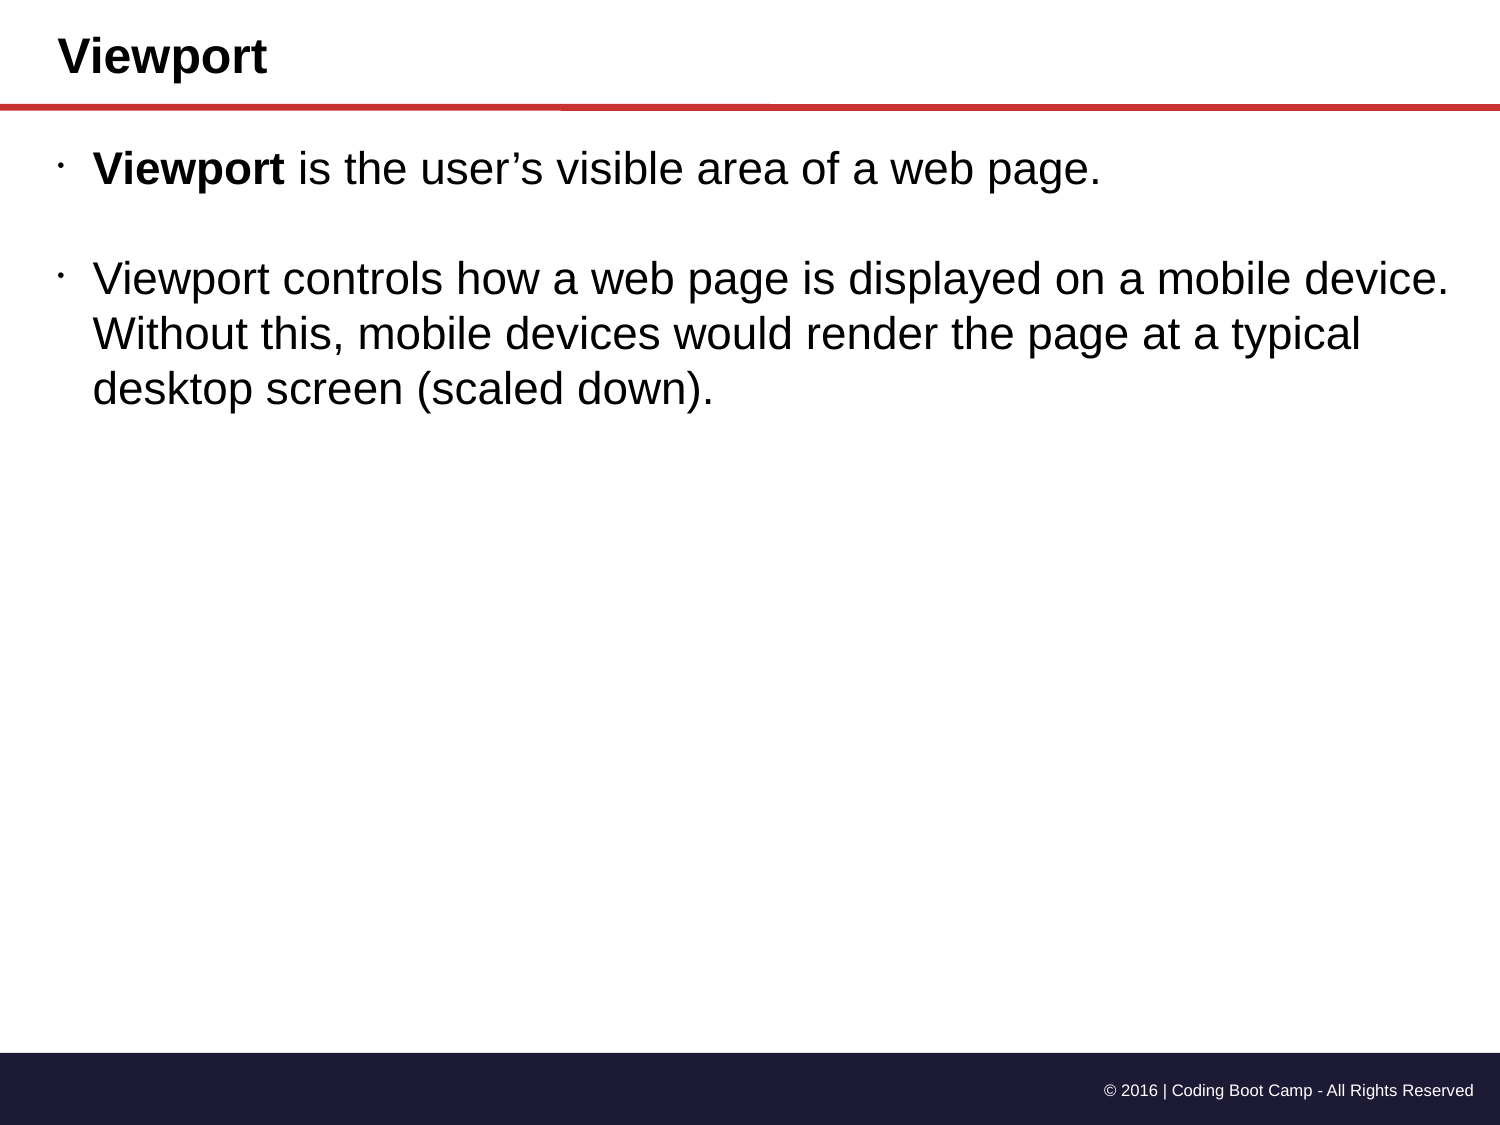

Viewport
Viewport is the user’s visible area of a web page.

Viewport controls how a web page is displayed on a mobile device. Without this, mobile devices would render the page at a typical desktop screen (scaled down).